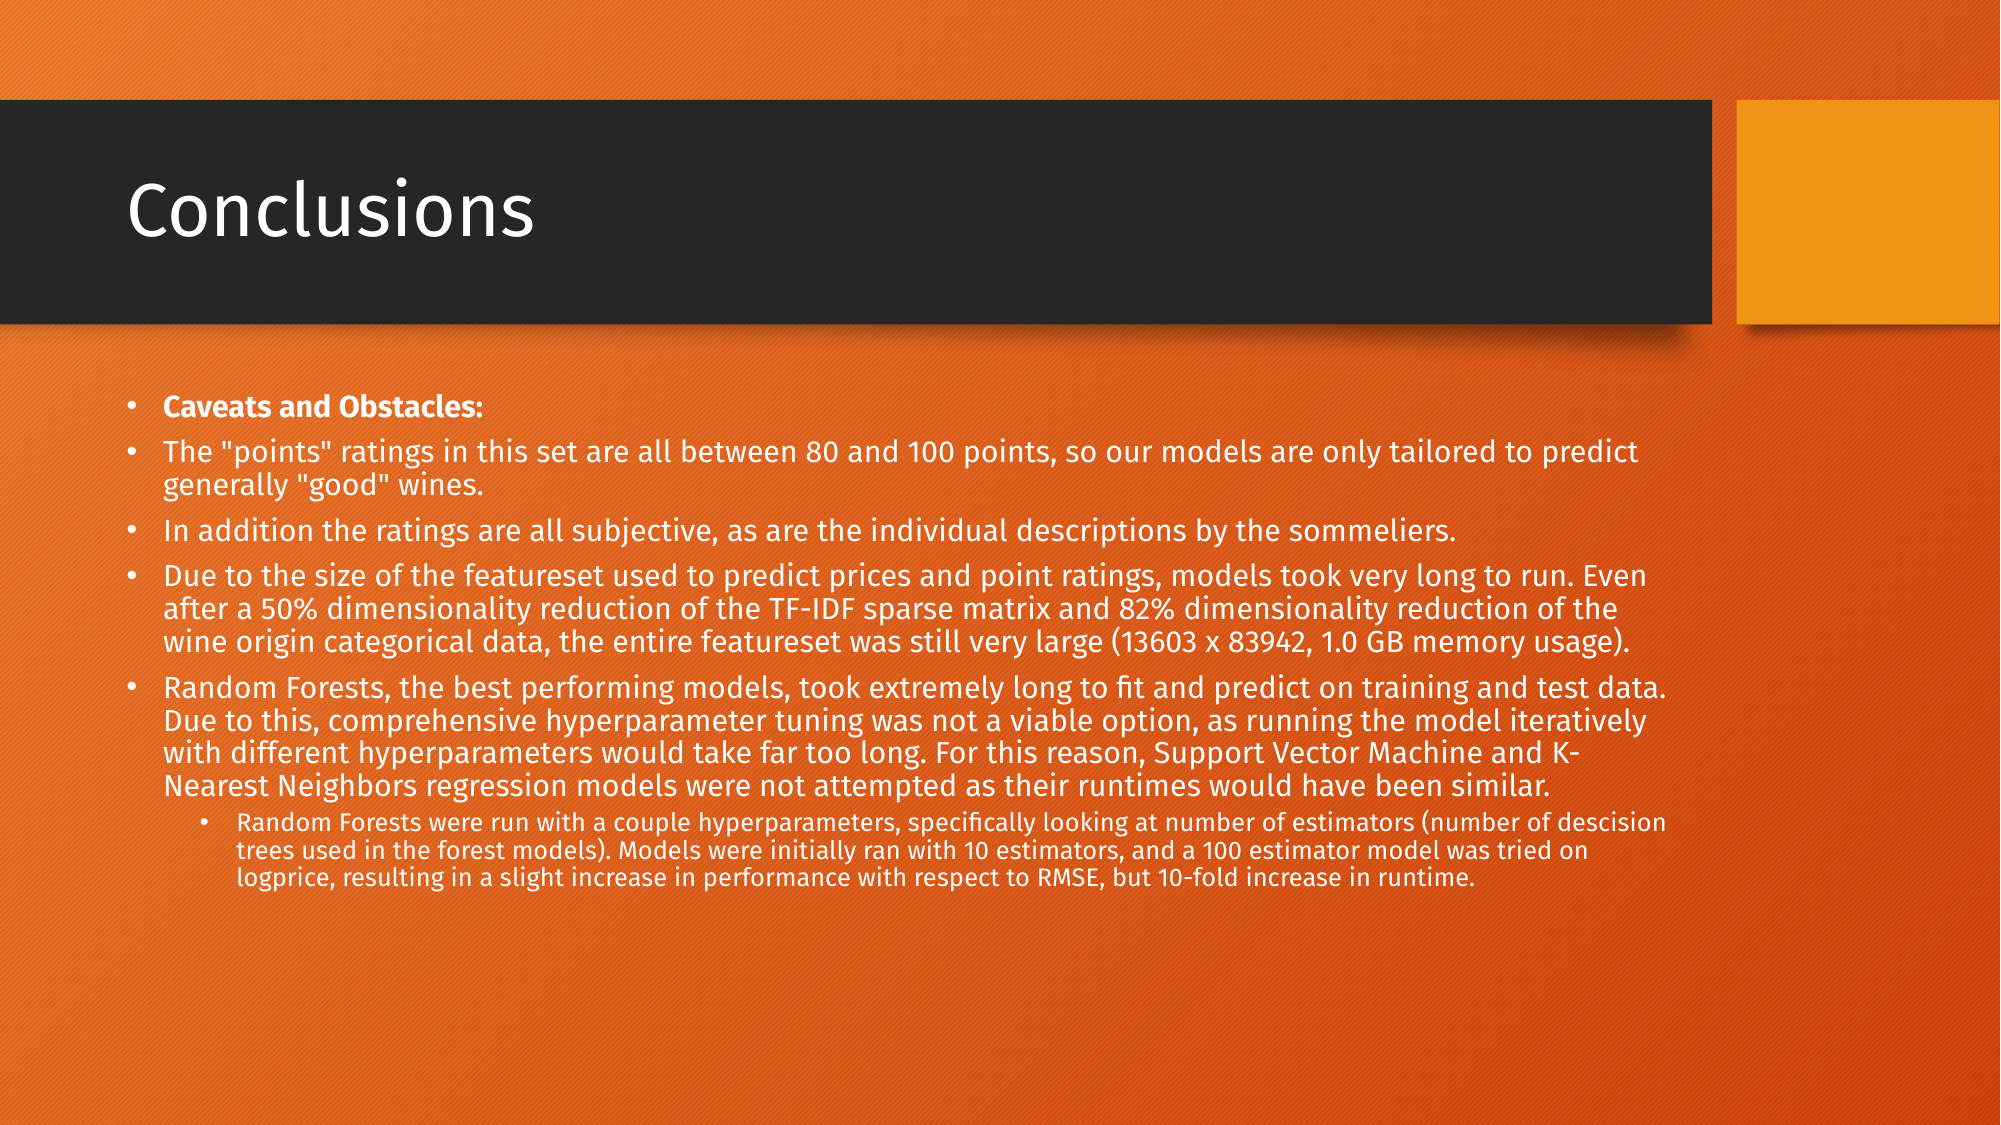

# Conclusions
Caveats and Obstacles:
The "points" ratings in this set are all between 80 and 100 points, so our models are only tailored to predict generally "good" wines.
In addition the ratings are all subjective, as are the individual descriptions by the sommeliers.
Due to the size of the featureset used to predict prices and point ratings, models took very long to run. Even after a 50% dimensionality reduction of the TF-IDF sparse matrix and 82% dimensionality reduction of the wine origin categorical data, the entire featureset was still very large (13603 x 83942, 1.0 GB memory usage).
Random Forests, the best performing models, took extremely long to fit and predict on training and test data. Due to this, comprehensive hyperparameter tuning was not a viable option, as running the model iteratively with different hyperparameters would take far too long. For this reason, Support Vector Machine and K-Nearest Neighbors regression models were not attempted as their runtimes would have been similar.
Random Forests were run with a couple hyperparameters, specifically looking at number of estimators (number of descision trees used in the forest models). Models were initially ran with 10 estimators, and a 100 estimator model was tried on logprice, resulting in a slight increase in performance with respect to RMSE, but 10-fold increase in runtime.